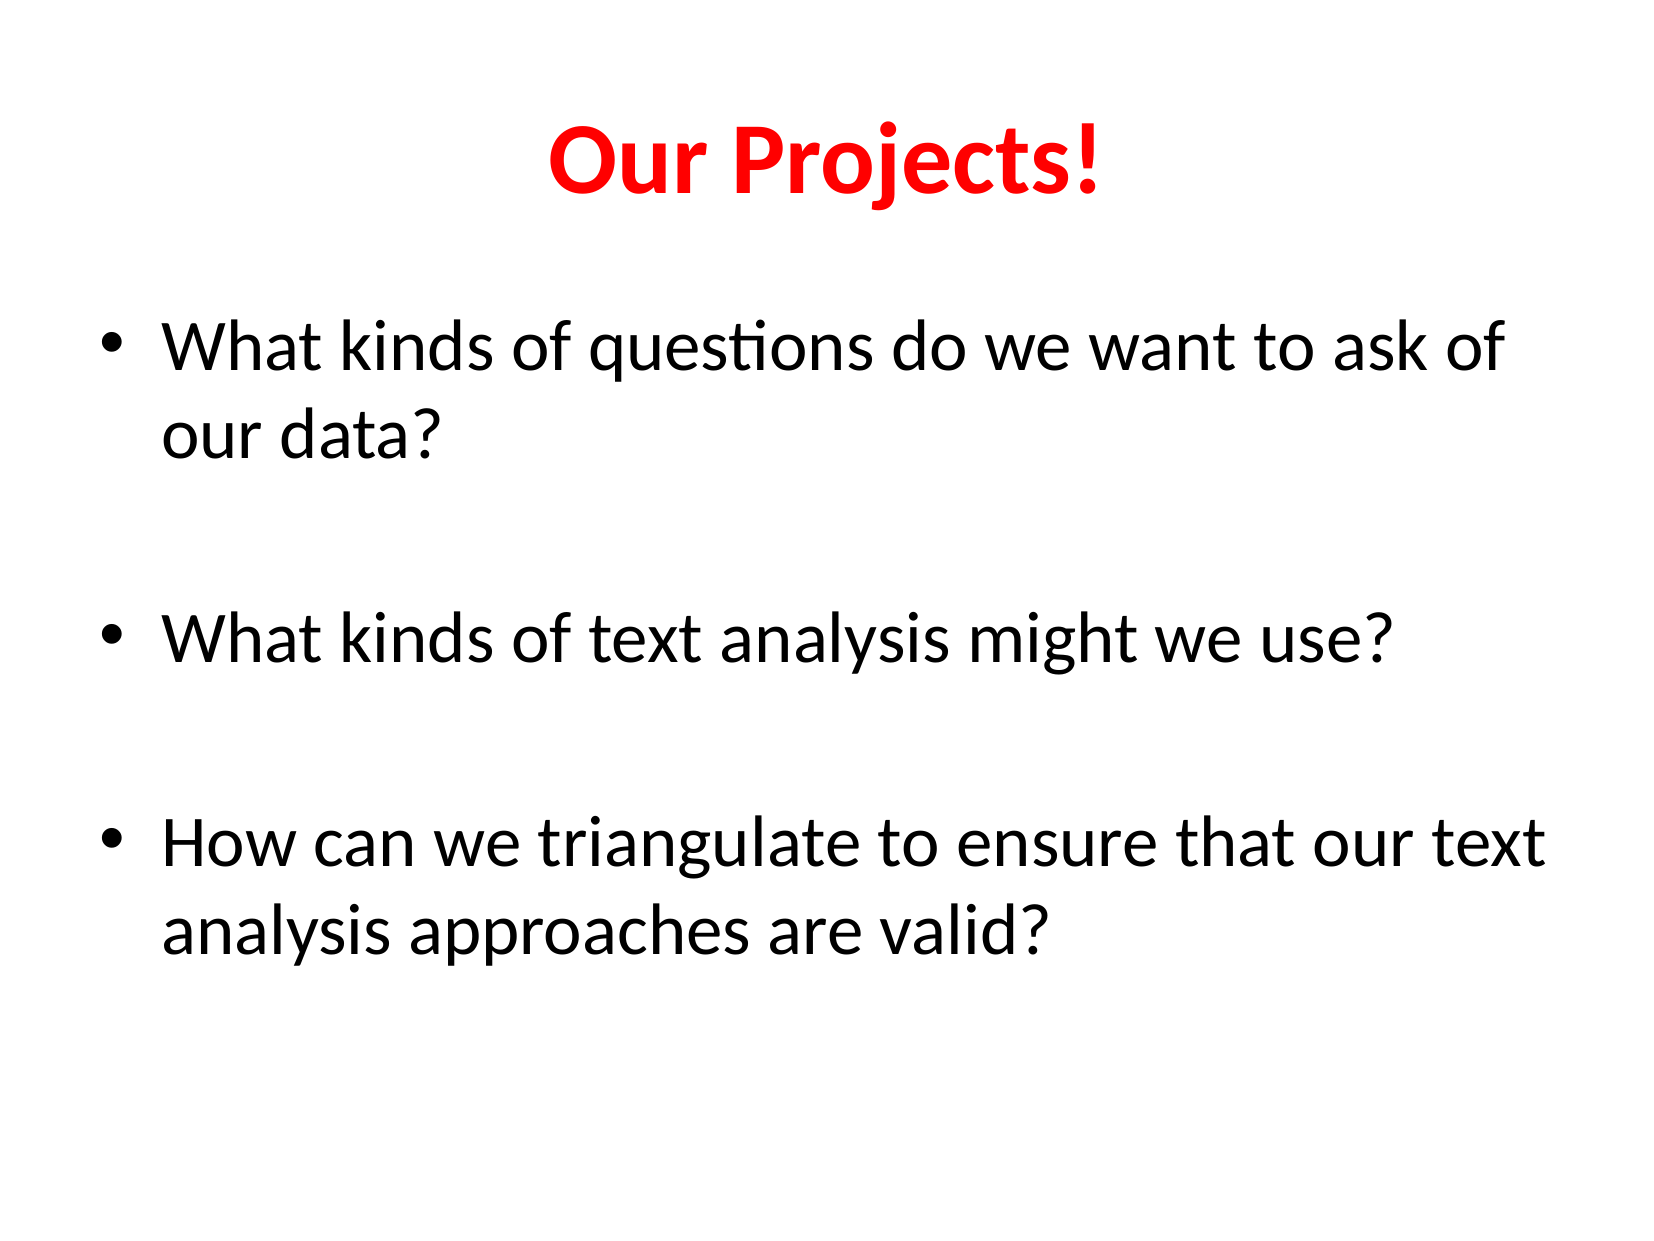

# Our Projects!
What kinds of questions do we want to ask of our data?

What kinds of text analysis might we use?

How can we triangulate to ensure that our text analysis approaches are valid?